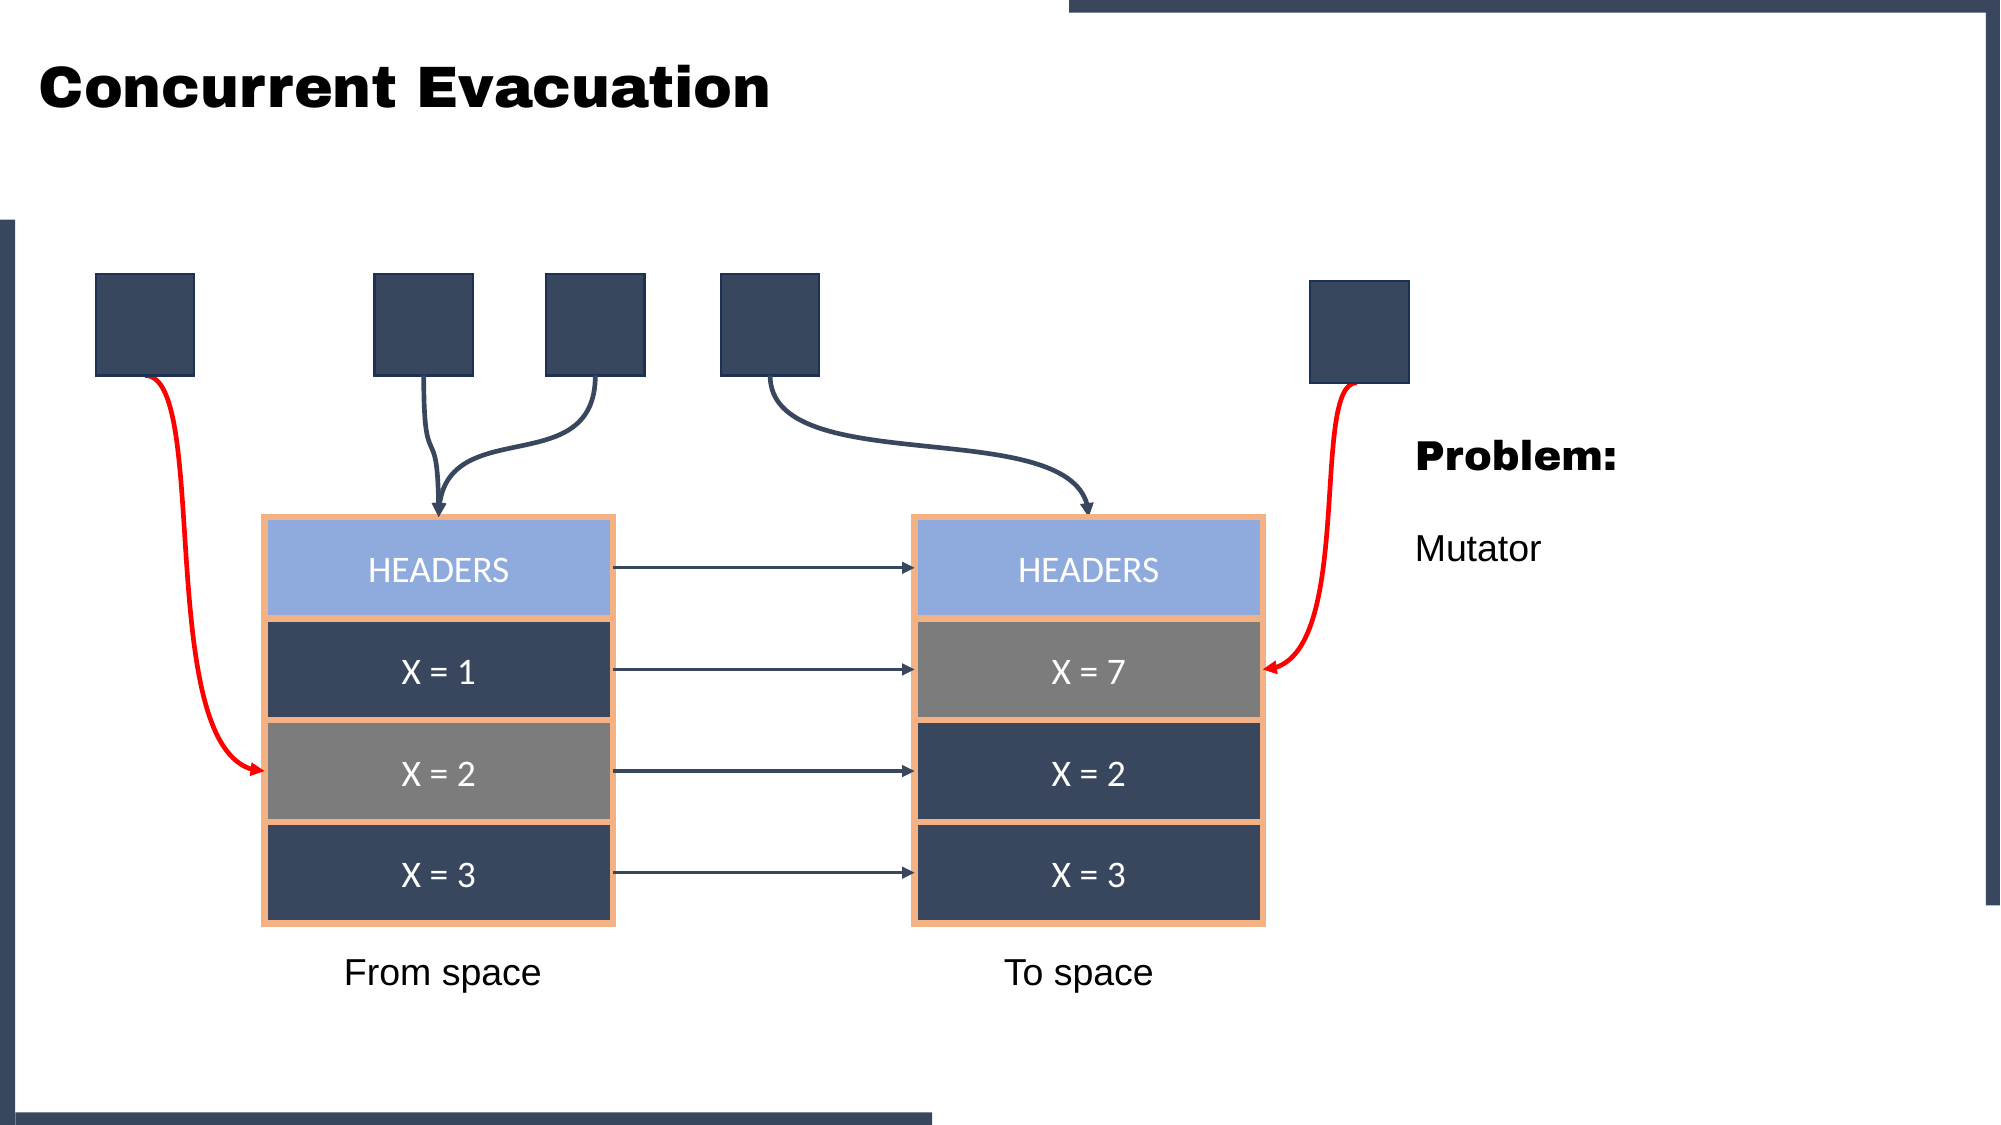

Concurrent Evacuation

Problem:

Mutator
HEADERS
HEADERS

X = 7
X = 1
X = 2
X = 2
X = 3
X = 3
From space
To space